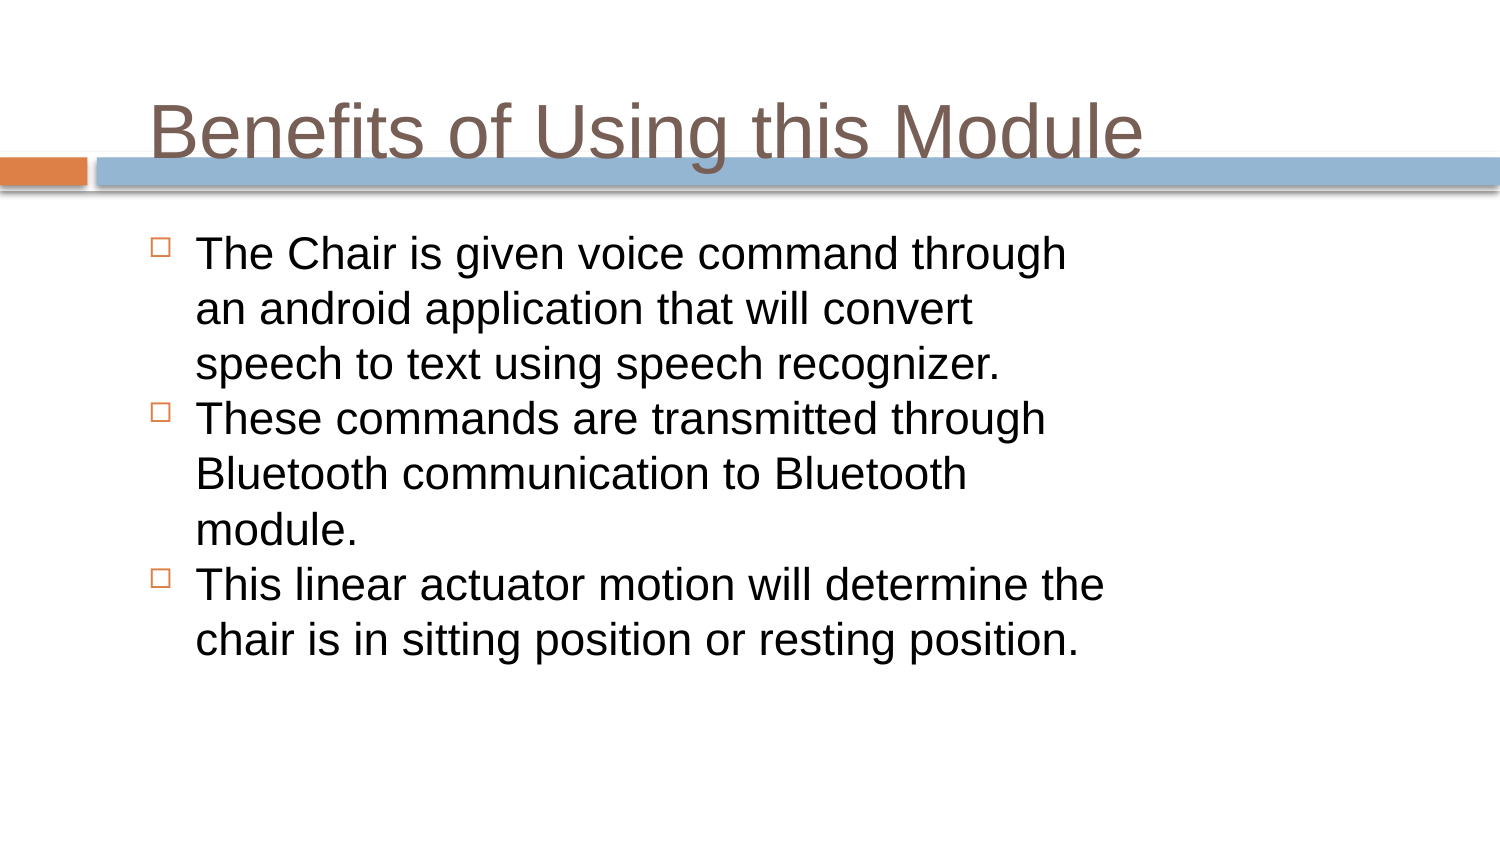

# Benefits of Using this Module
The Chair is given voice command through an android application that will convert speech to text using speech recognizer.
These commands are transmitted through Bluetooth communication to Bluetooth module.
This linear actuator motion will determine the chair is in sitting position or resting position.
16